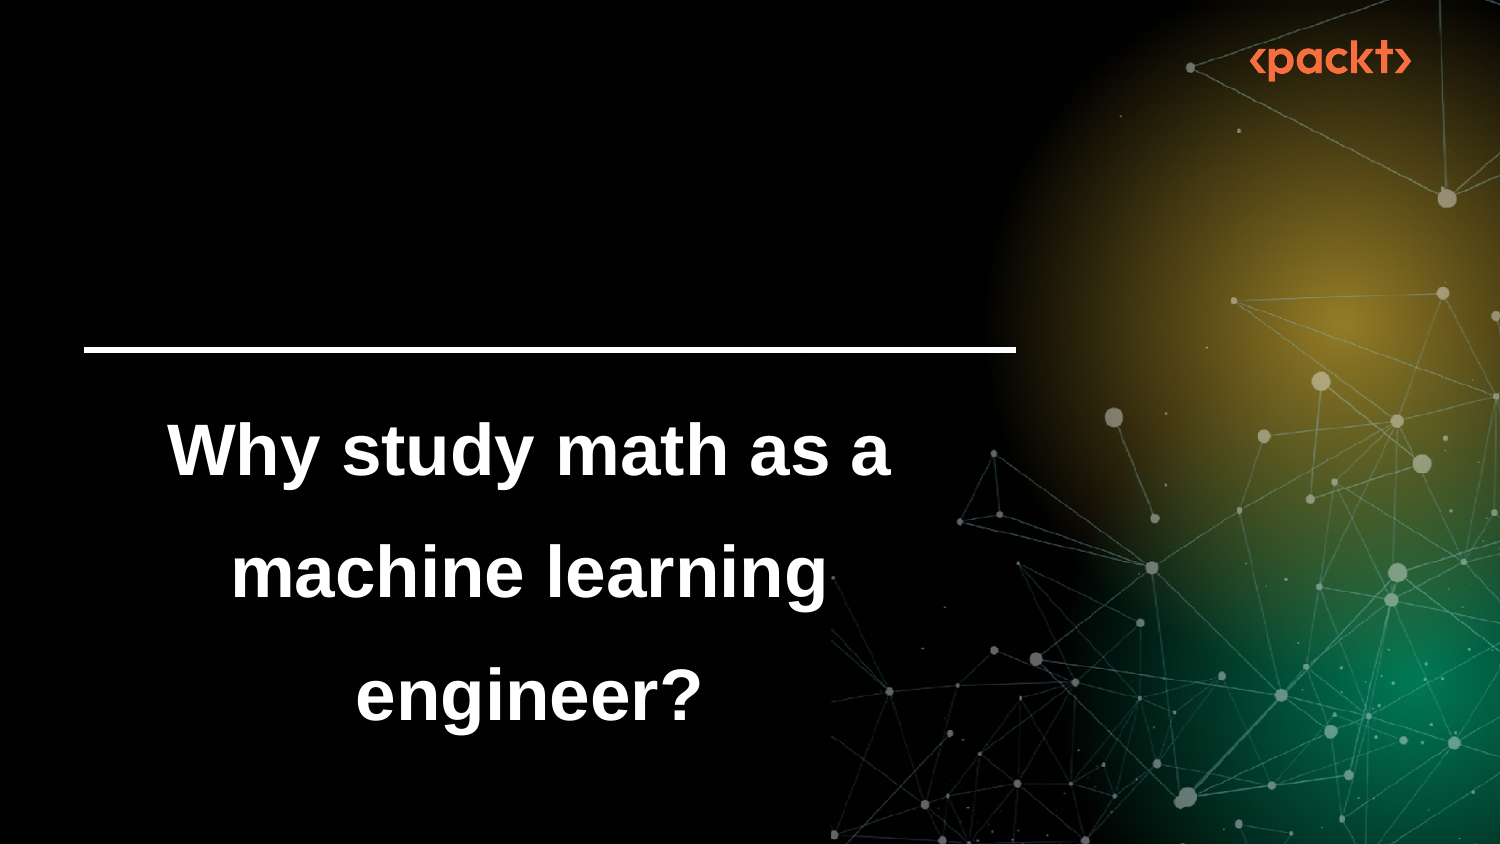

Why study math as a machine learning engineer?